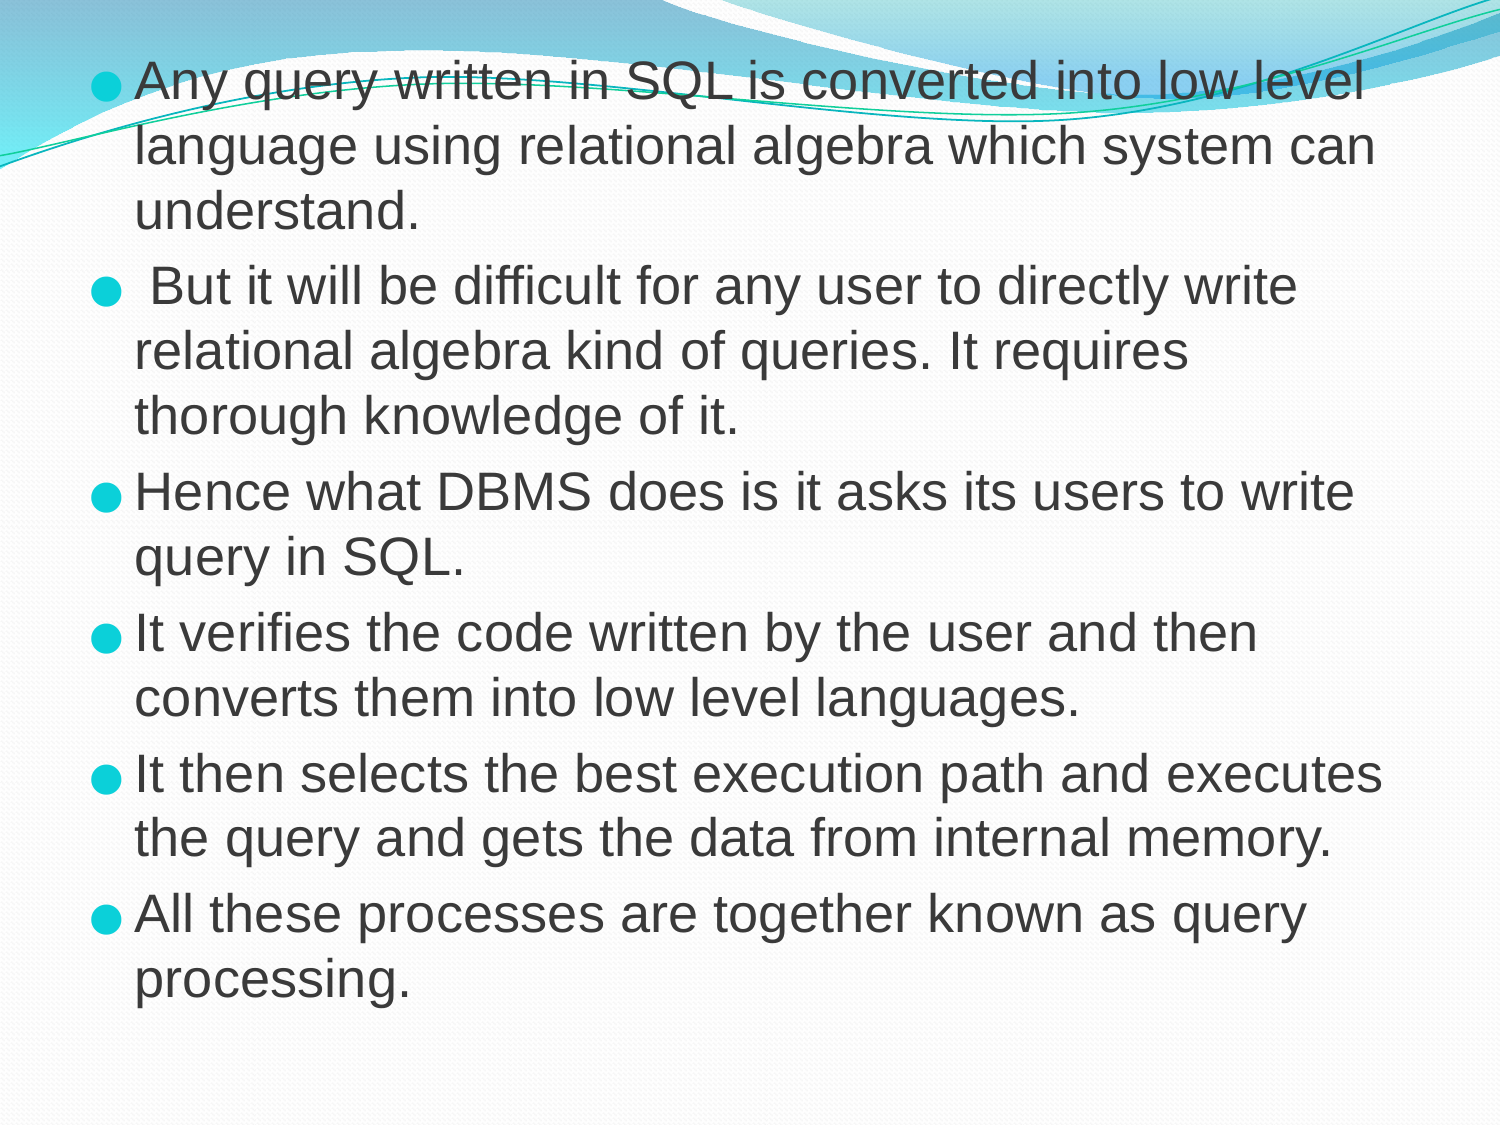

Any query written in SQL is converted into low level language using relational algebra which system can understand.
 But it will be difficult for any user to directly write relational algebra kind of queries. It requires thorough knowledge of it.
Hence what DBMS does is it asks its users to write query in SQL.
It verifies the code written by the user and then converts them into low level languages.
It then selects the best execution path and executes the query and gets the data from internal memory.
All these processes are together known as query processing.